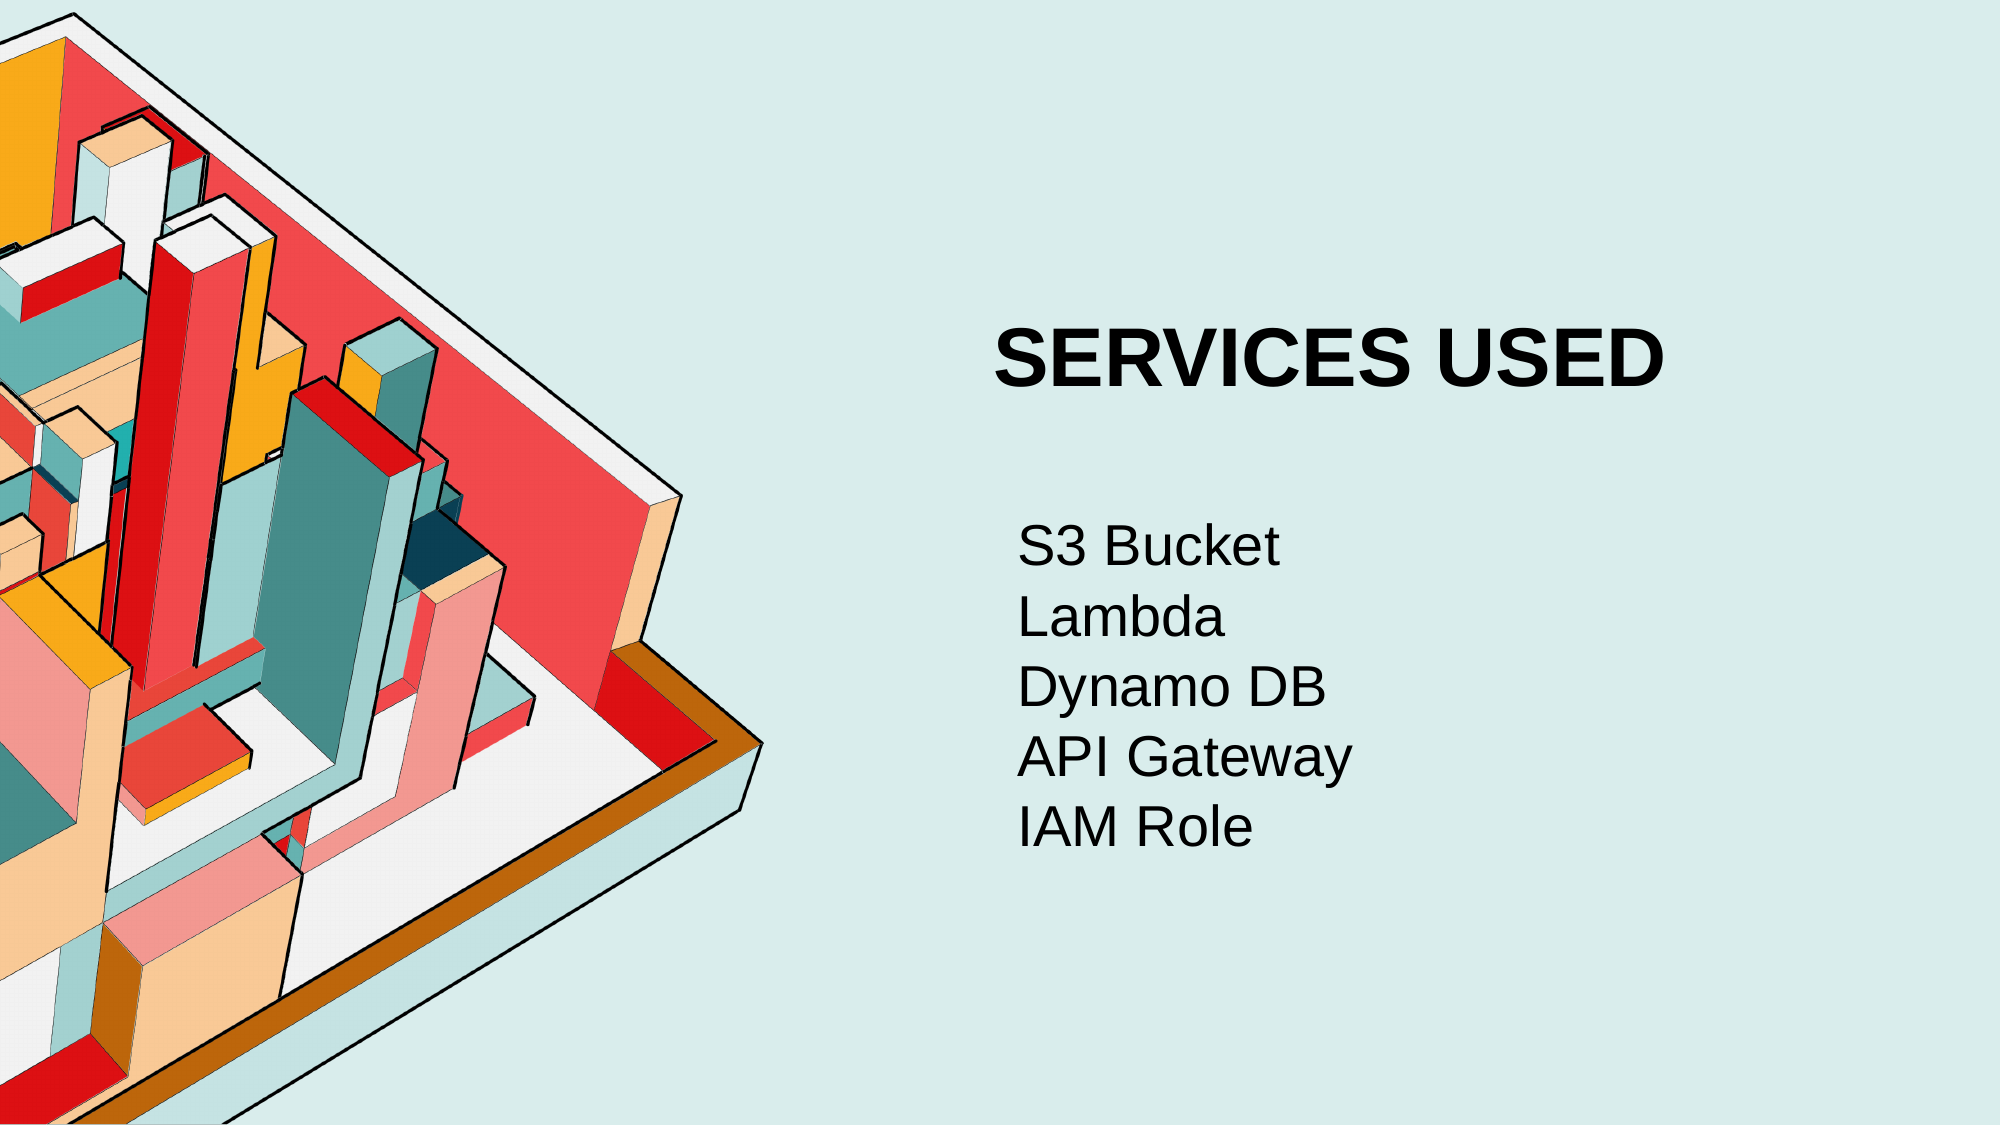

# Services used
S3 Bucket
Lambda
Dynamo DB
API Gateway
IAM Role